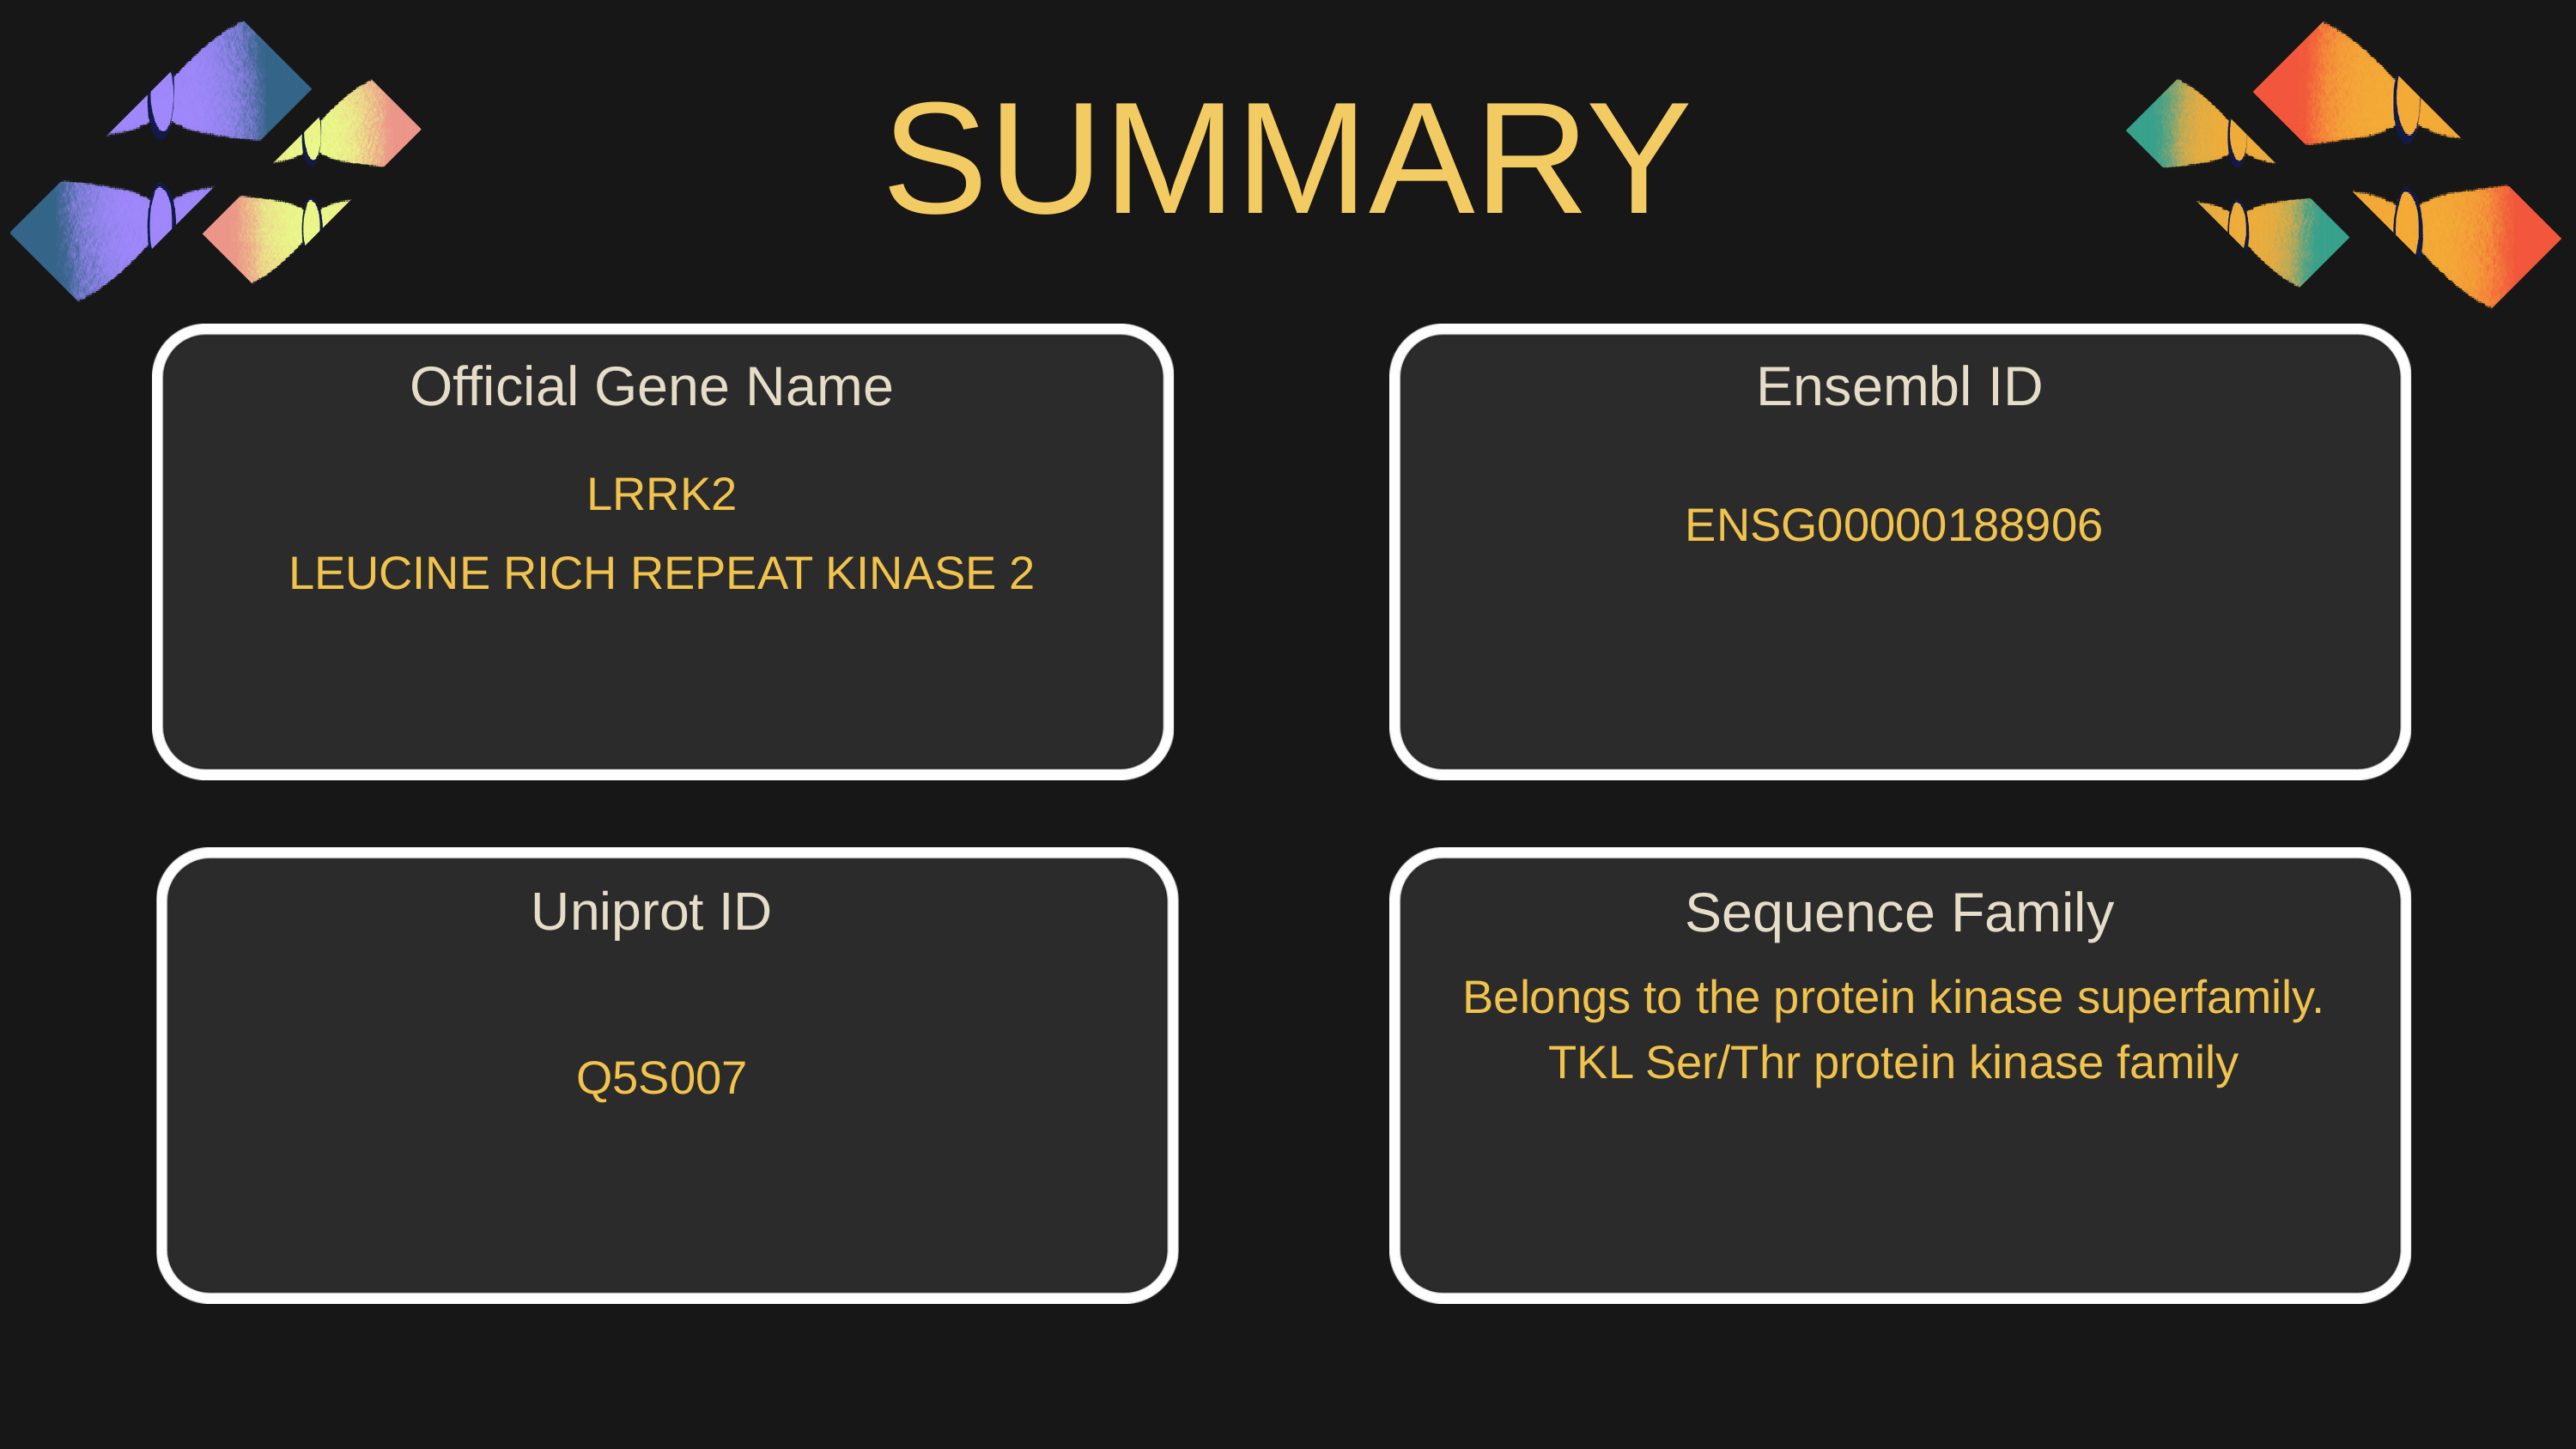

SUMMARY

Official Gene Name
Ensembl ID
LRRK2
ENSG00000188906
LEUCINE RICH REPEAT KINASE 2

Sequence Family
Uniprot ID
Belongs to the protein kinase superfamily. TKL Ser/Thr protein kinase family
Q5S007